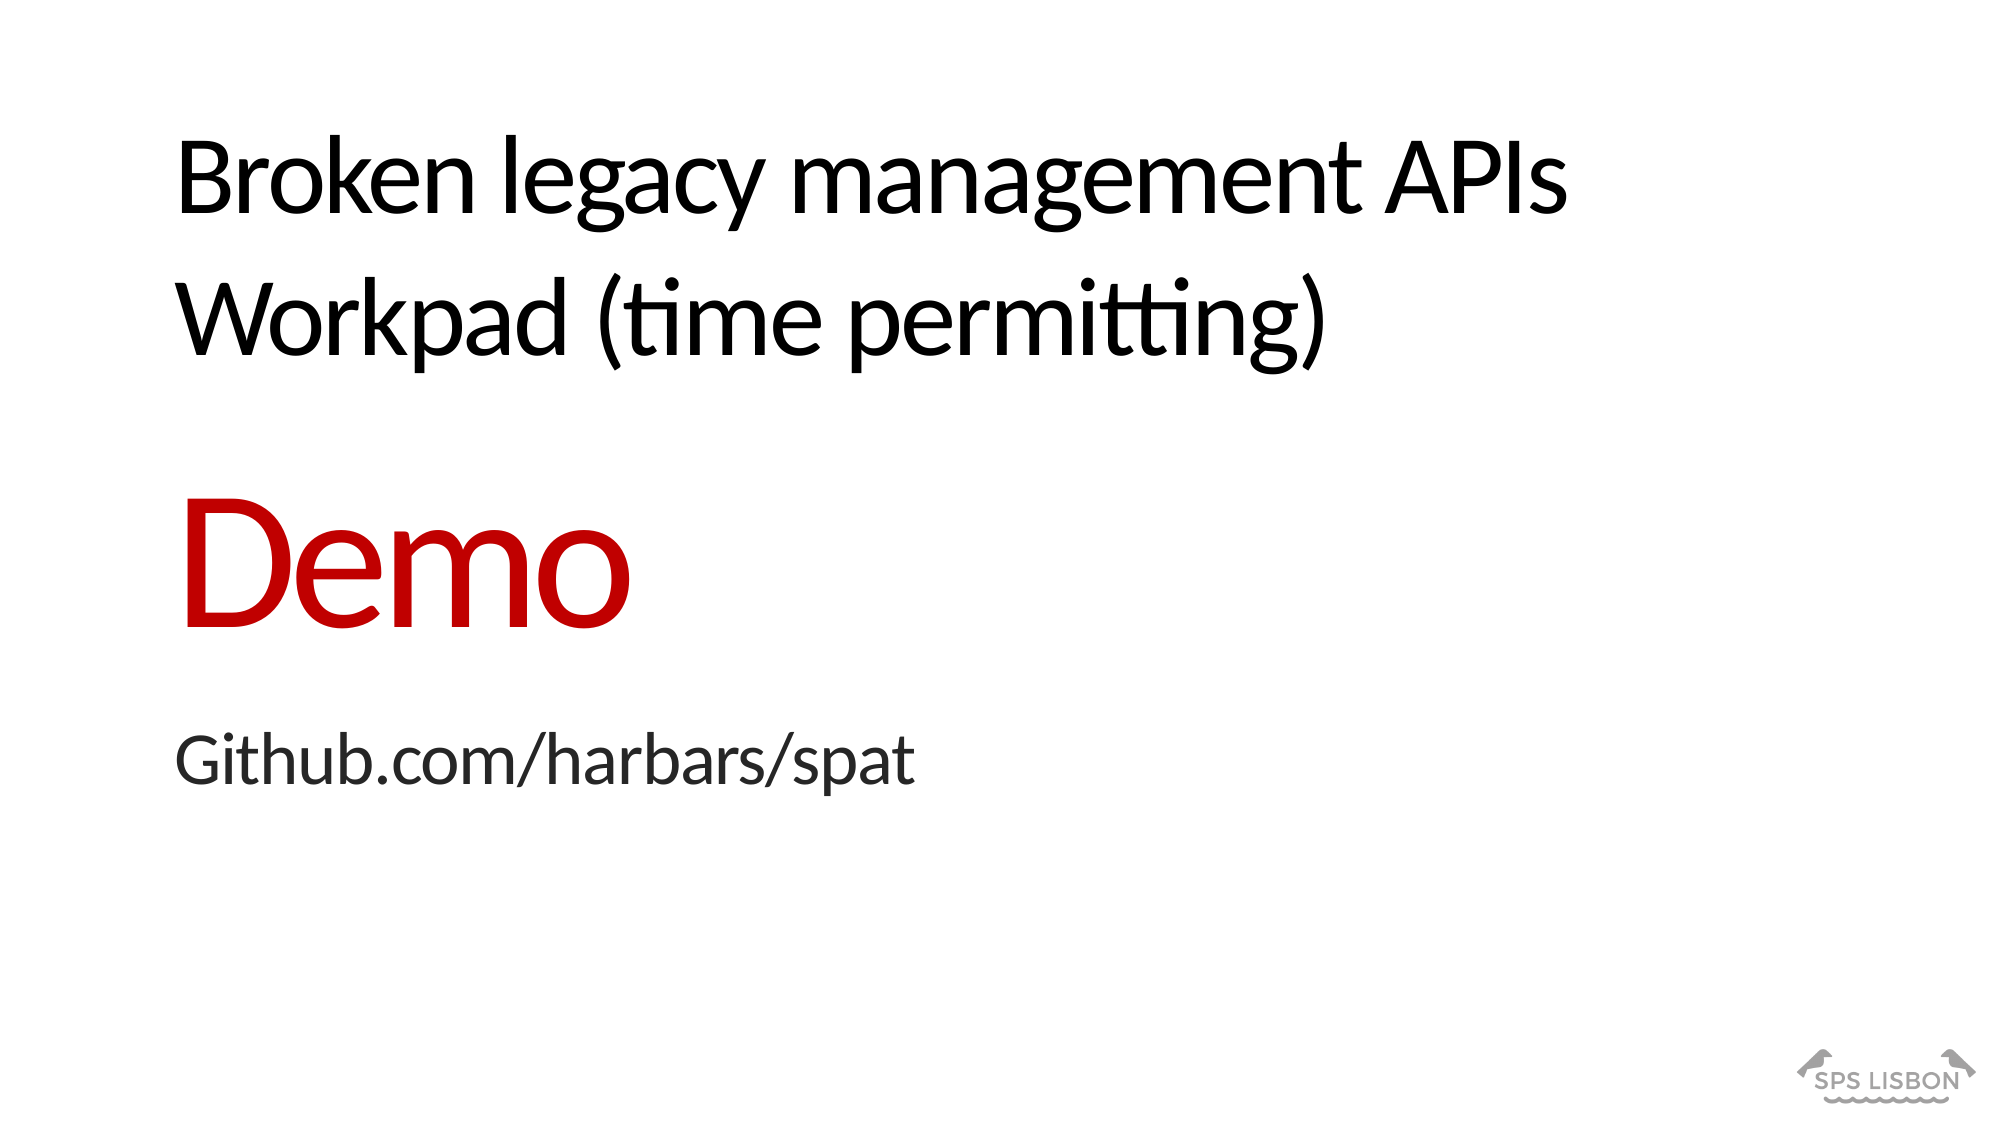

Broken legacy management APIs
Workpad (time permitting)
Demo
Github.com/harbars/spat